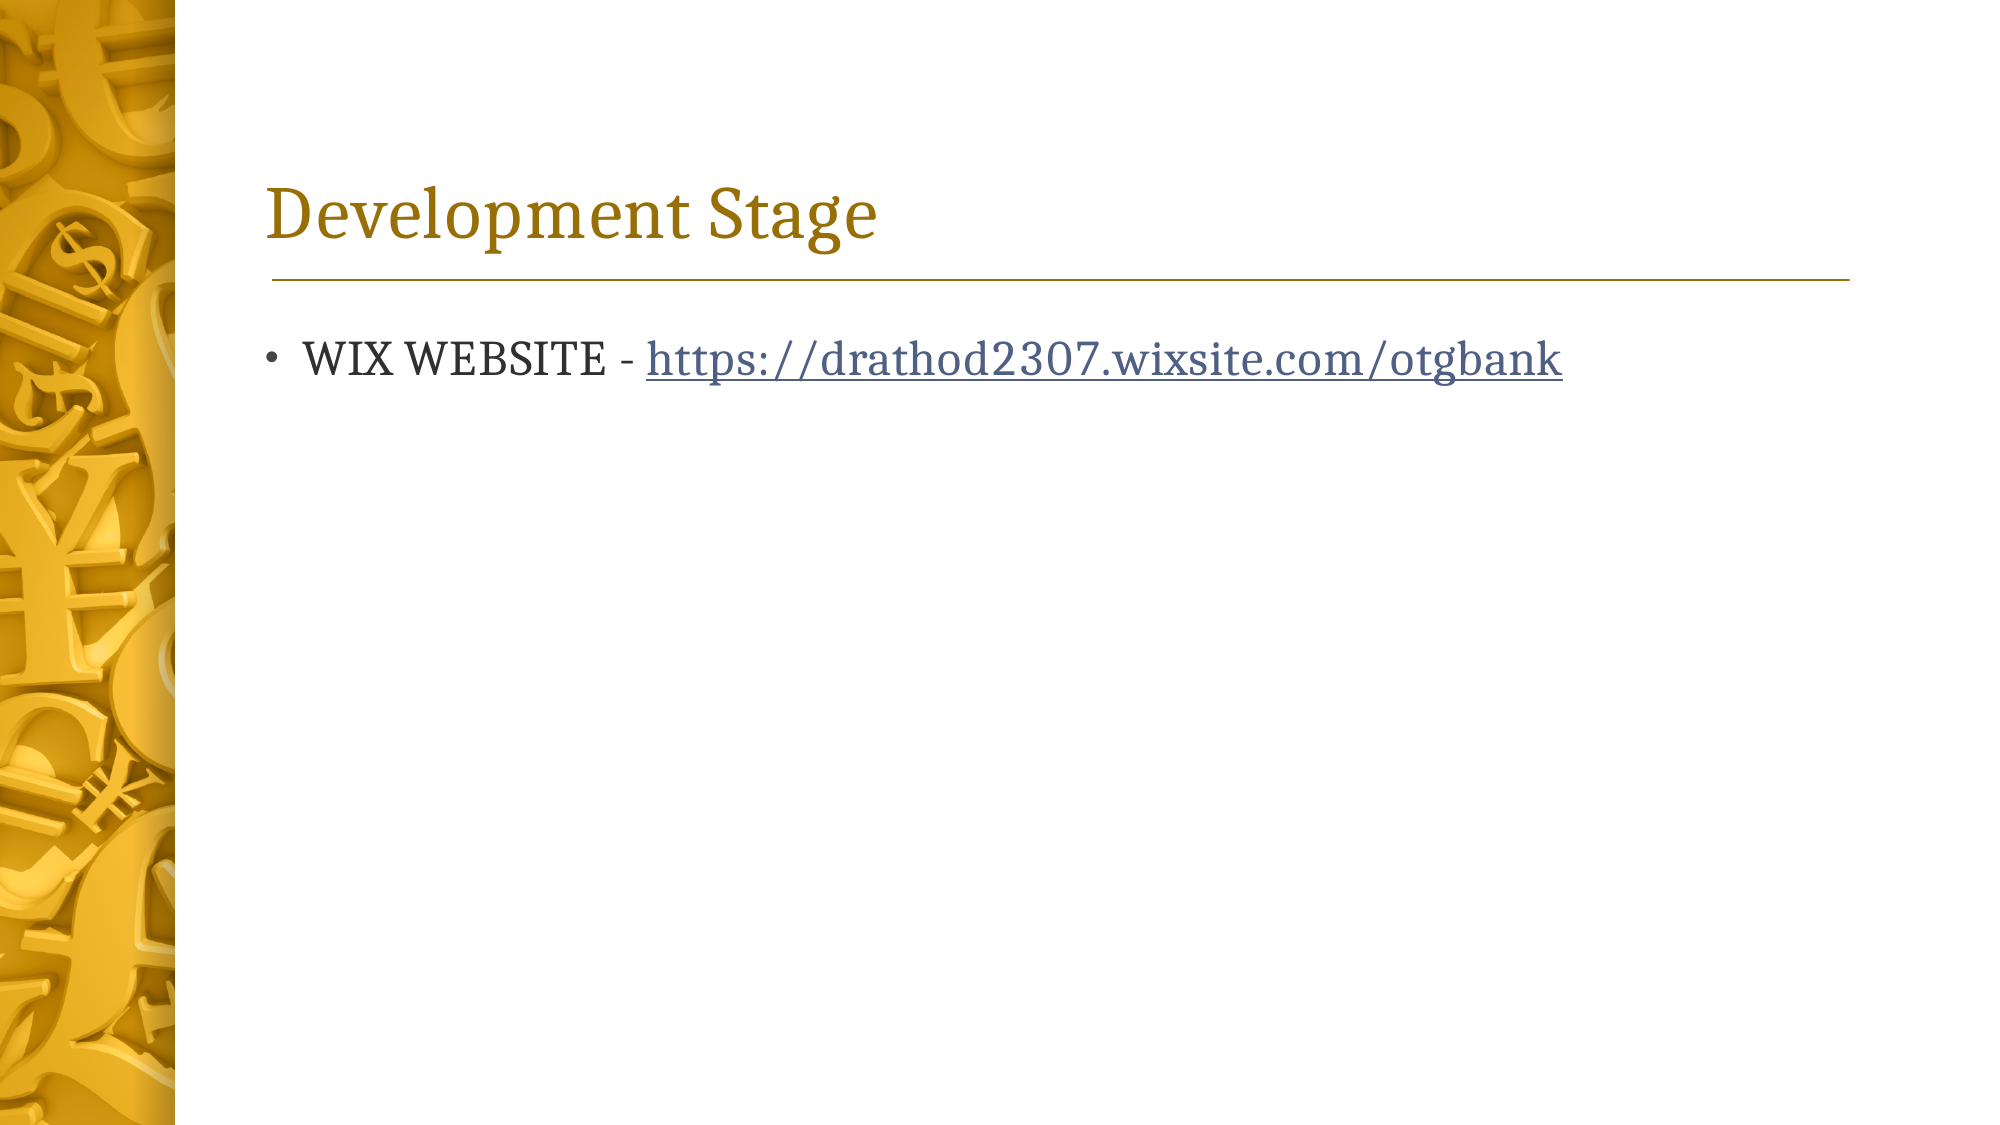

# Development Stage
WIX WEBSITE - https://drathod2307.wixsite.com/otgbank